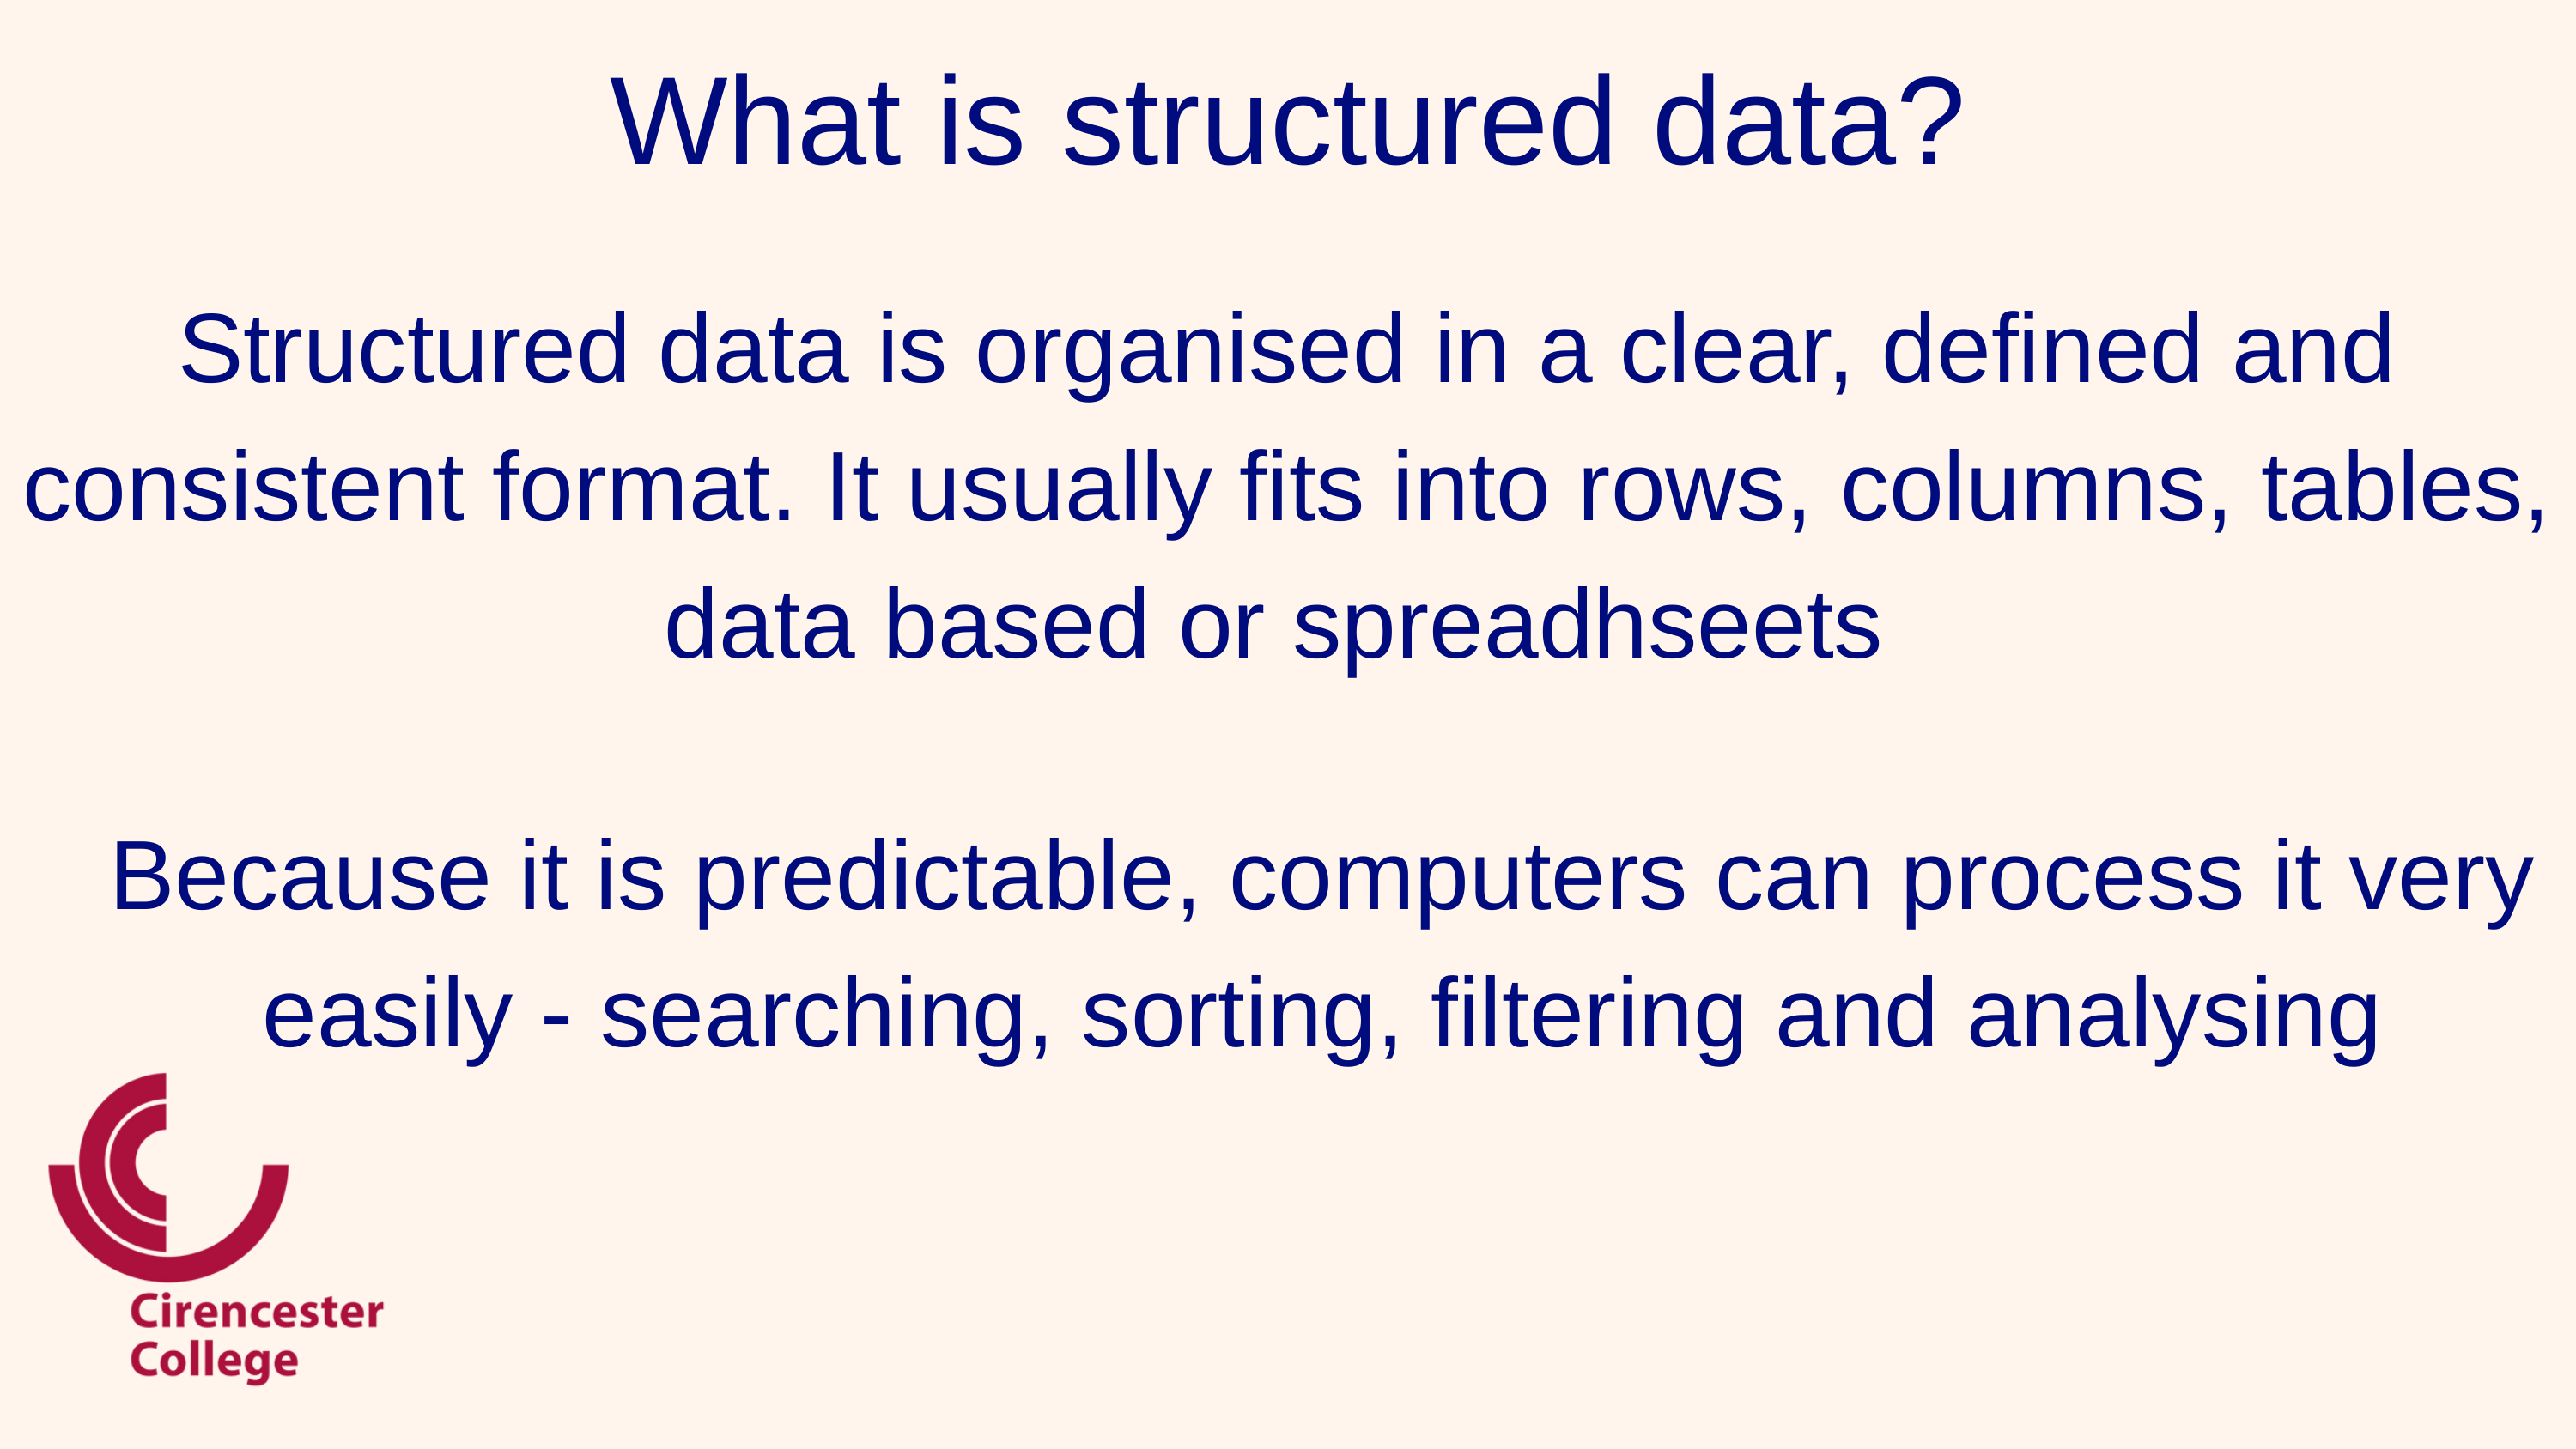

What is structured data?
Structured data is organised in a clear, defined and consistent format. It usually fits into rows, columns, tables, data based or spreadhseets
Because it is predictable, computers can process it very easily - searching, sorting, filtering and analysing